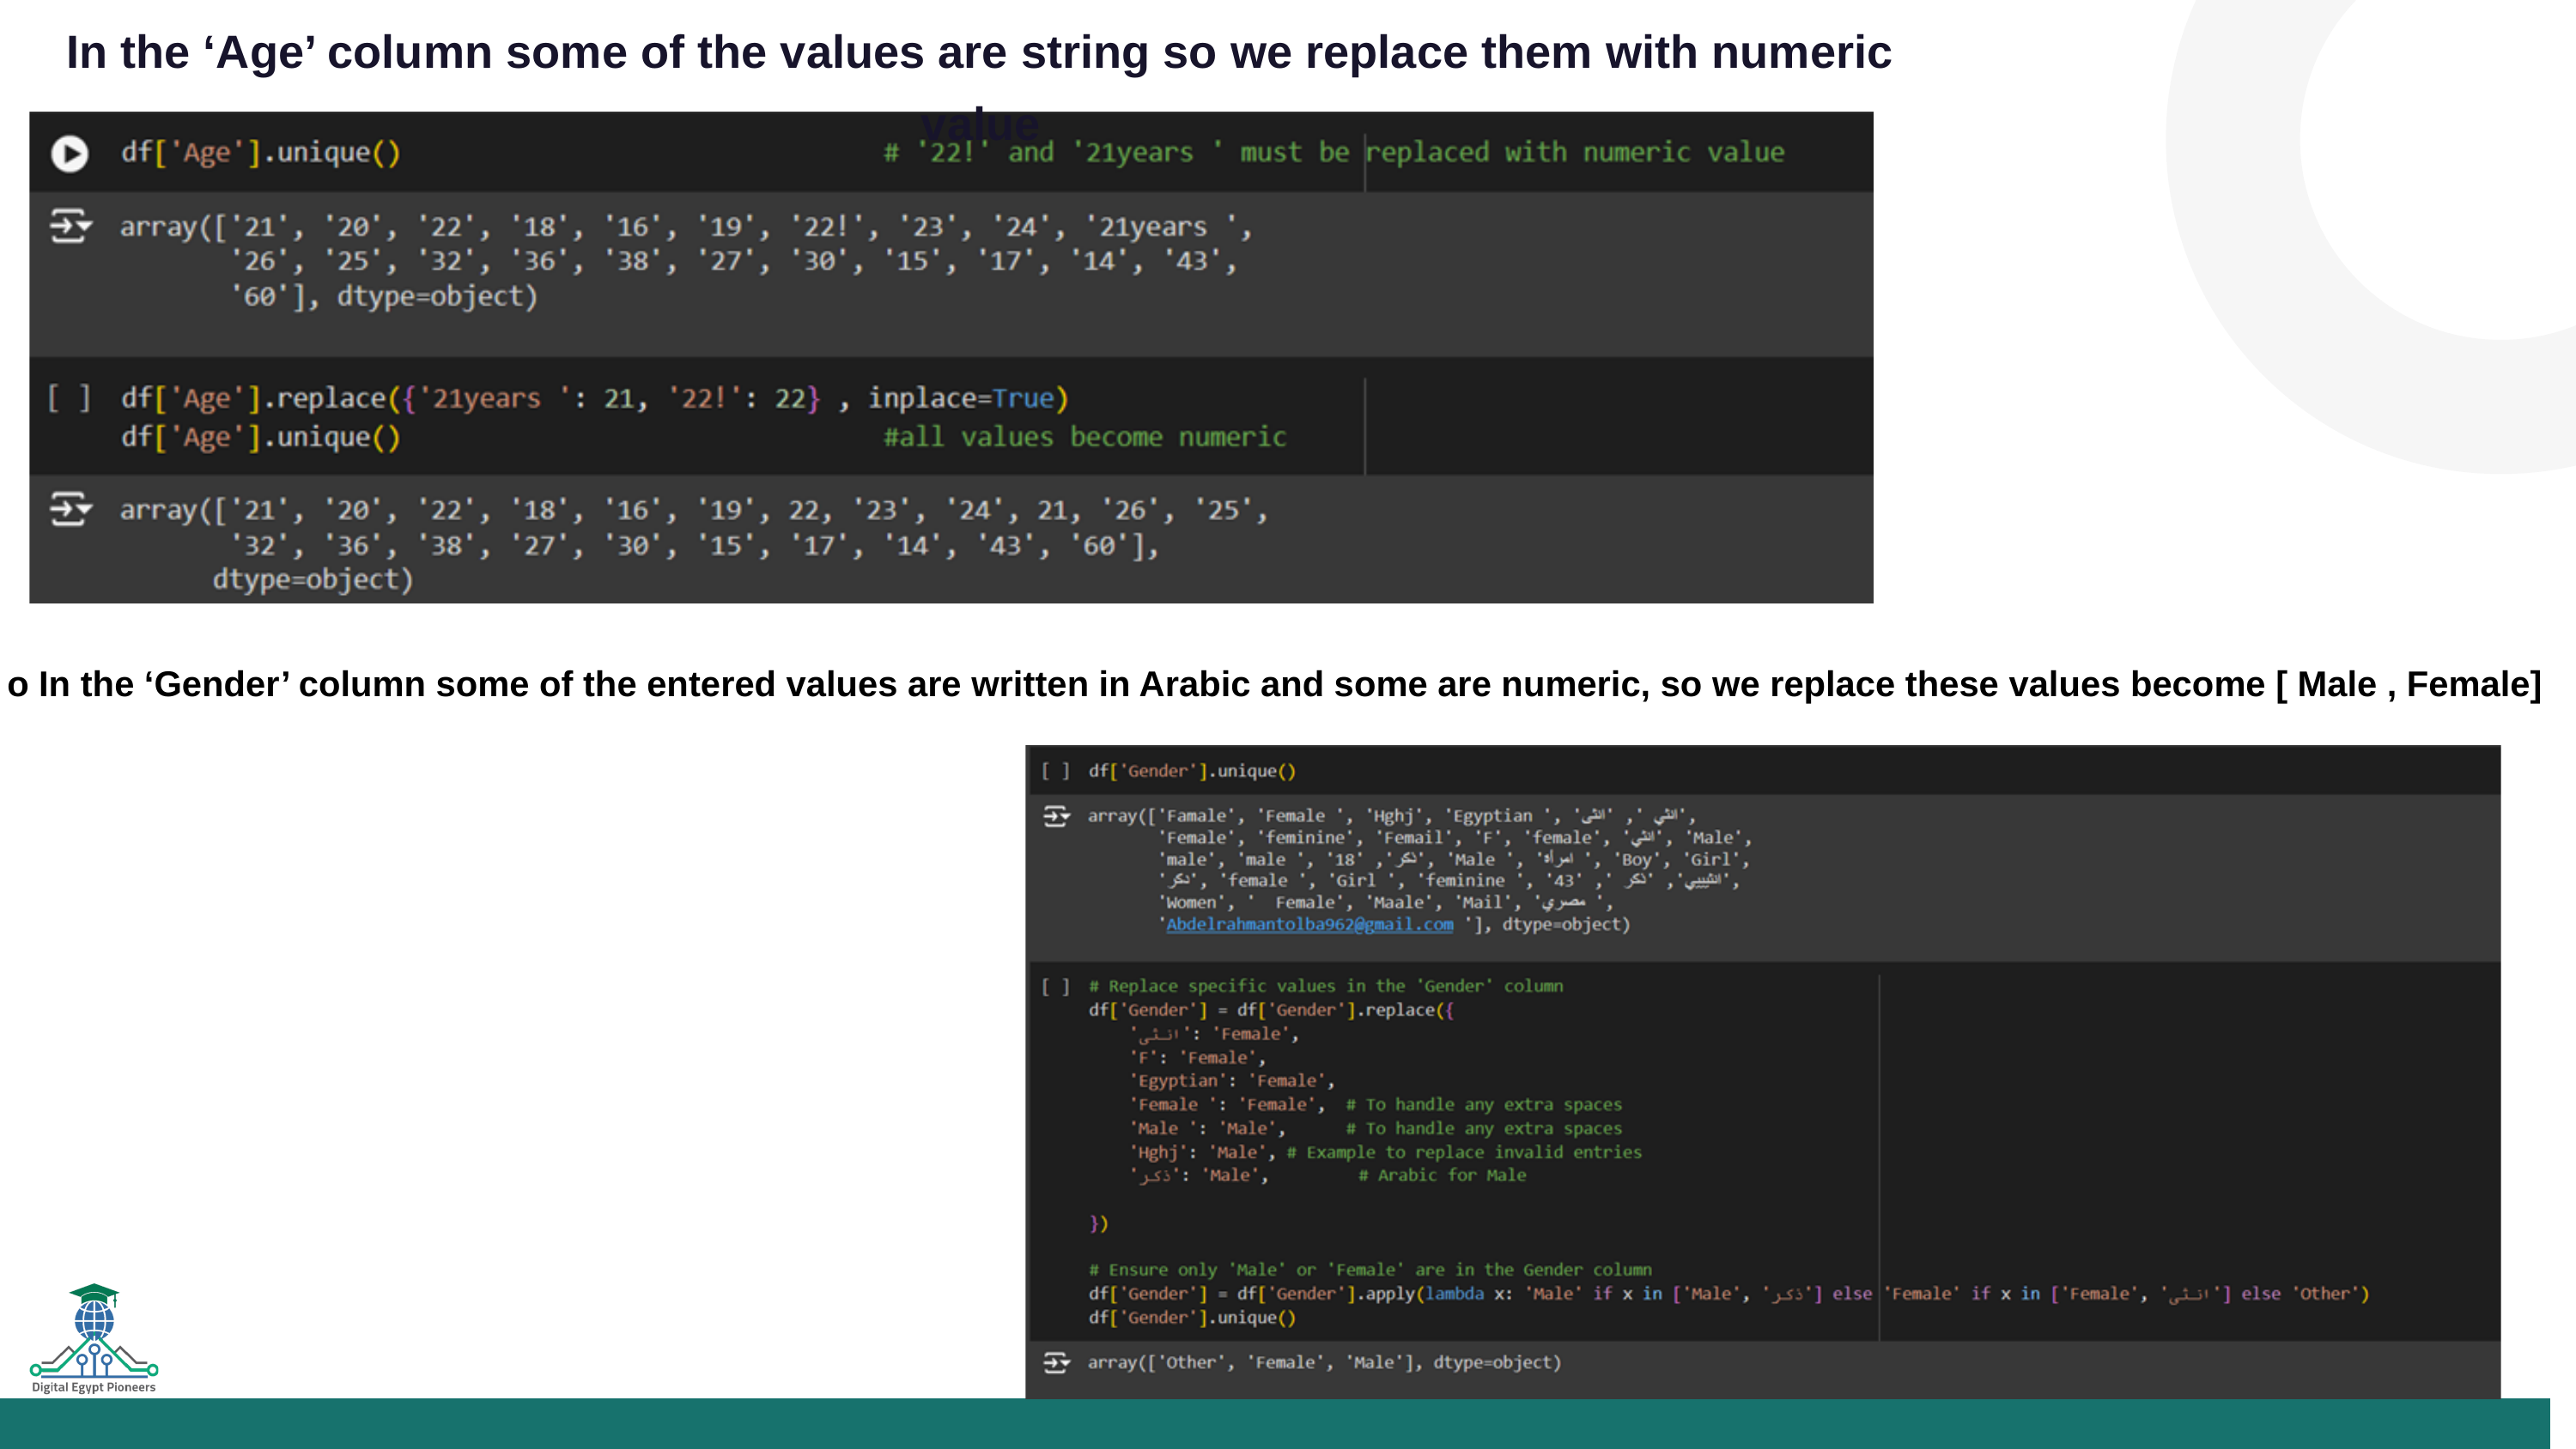

In the ‘Age’ column some of the values are string so we replace them with numeric value

o In the ‘Gender’ column some of the entered values are written in Arabic and some are numeric, so we replace these values become [ Male , Female]